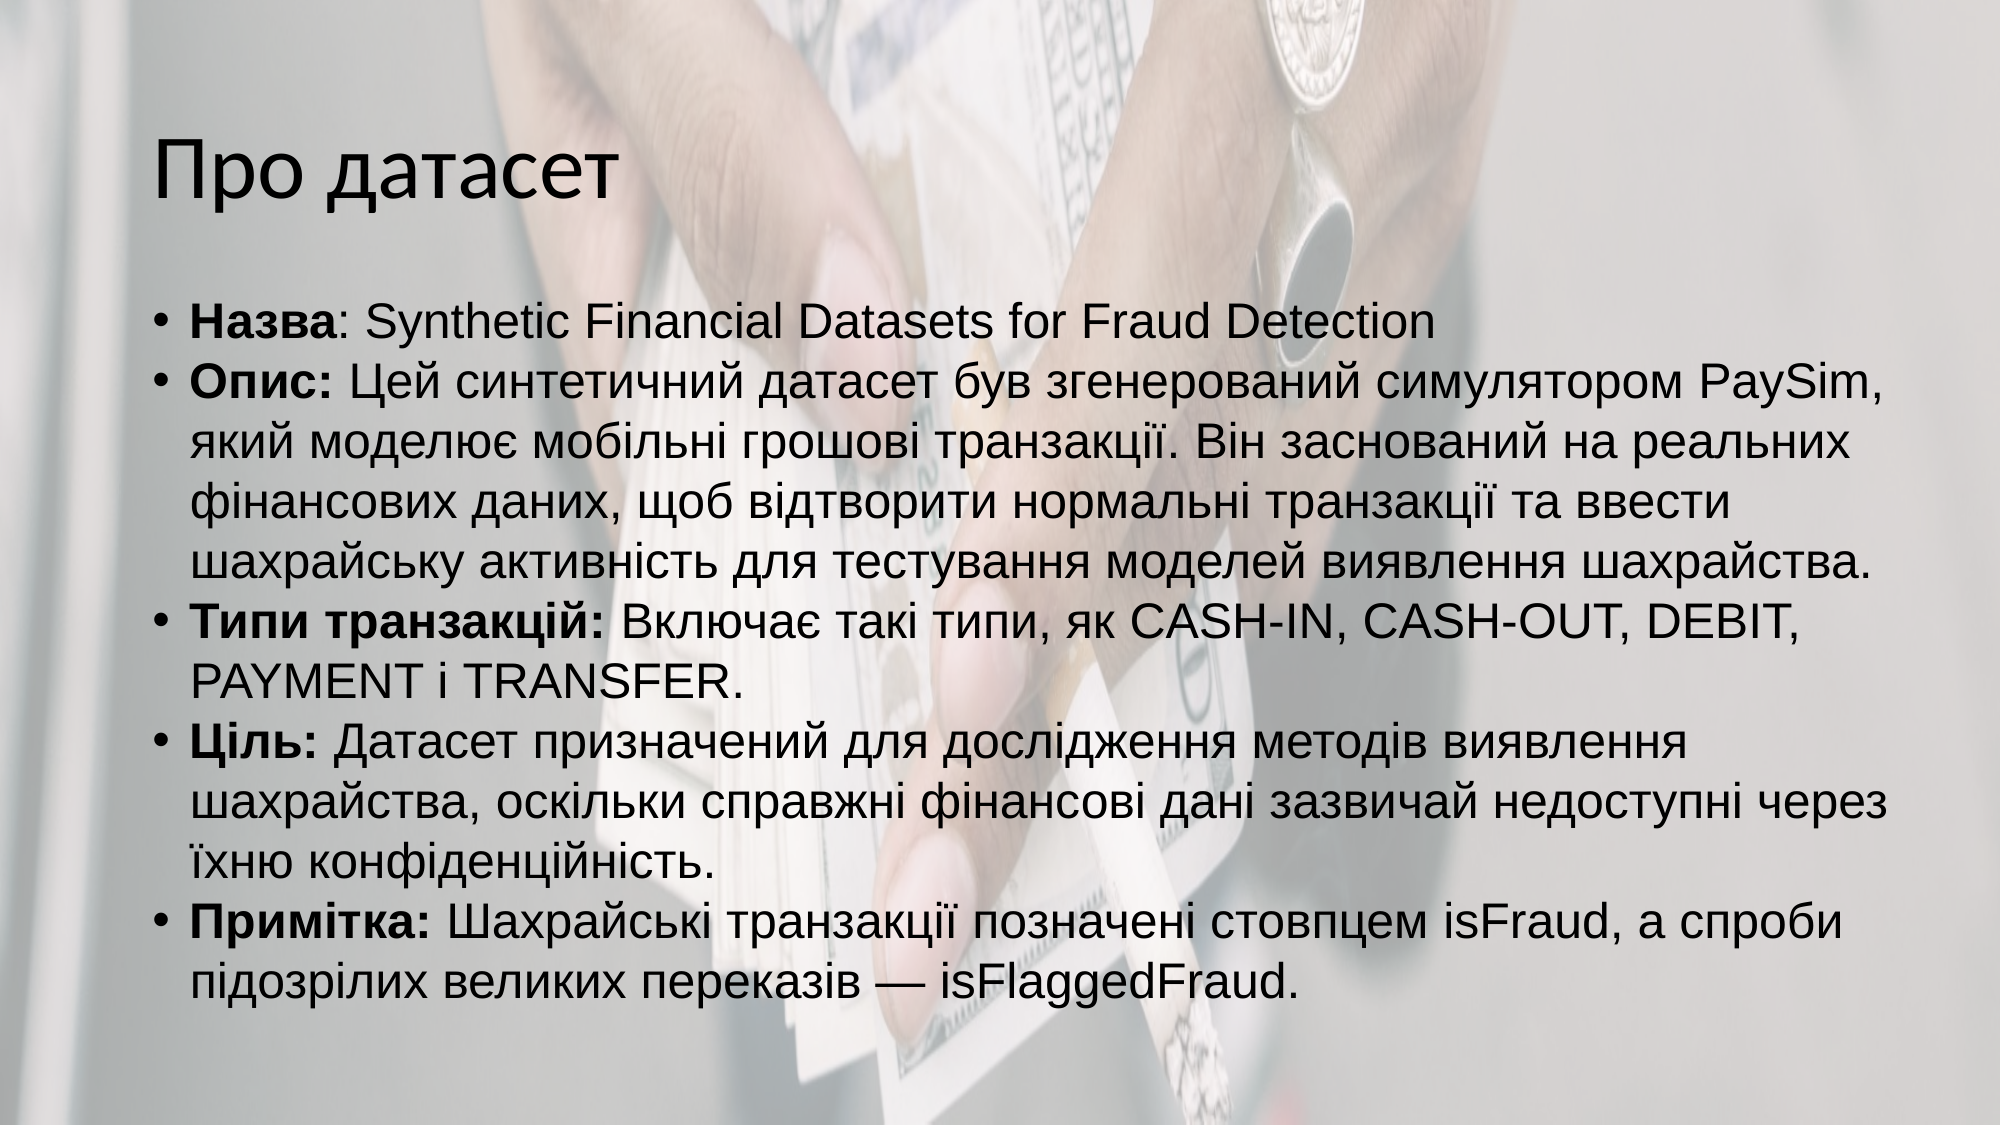

# Про датасет
Назва: Synthetic Financial Datasets for Fraud Detection
Опис: Цей синтетичний датасет був згенерований симулятором PaySim, який моделює мобільні грошові транзакції. Він заснований на реальних фінансових даних, щоб відтворити нормальні транзакції та ввести шахрайську активність для тестування моделей виявлення шахрайства.
Типи транзакцій: Включає такі типи, як CASH-IN, CASH-OUT, DEBIT, PAYMENT і TRANSFER.
Ціль: Датасет призначений для дослідження методів виявлення шахрайства, оскільки справжні фінансові дані зазвичай недоступні через їхню конфіденційність.
Примітка: Шахрайські транзакції позначені стовпцем isFraud, а спроби підозрілих великих переказів — isFlaggedFraud.